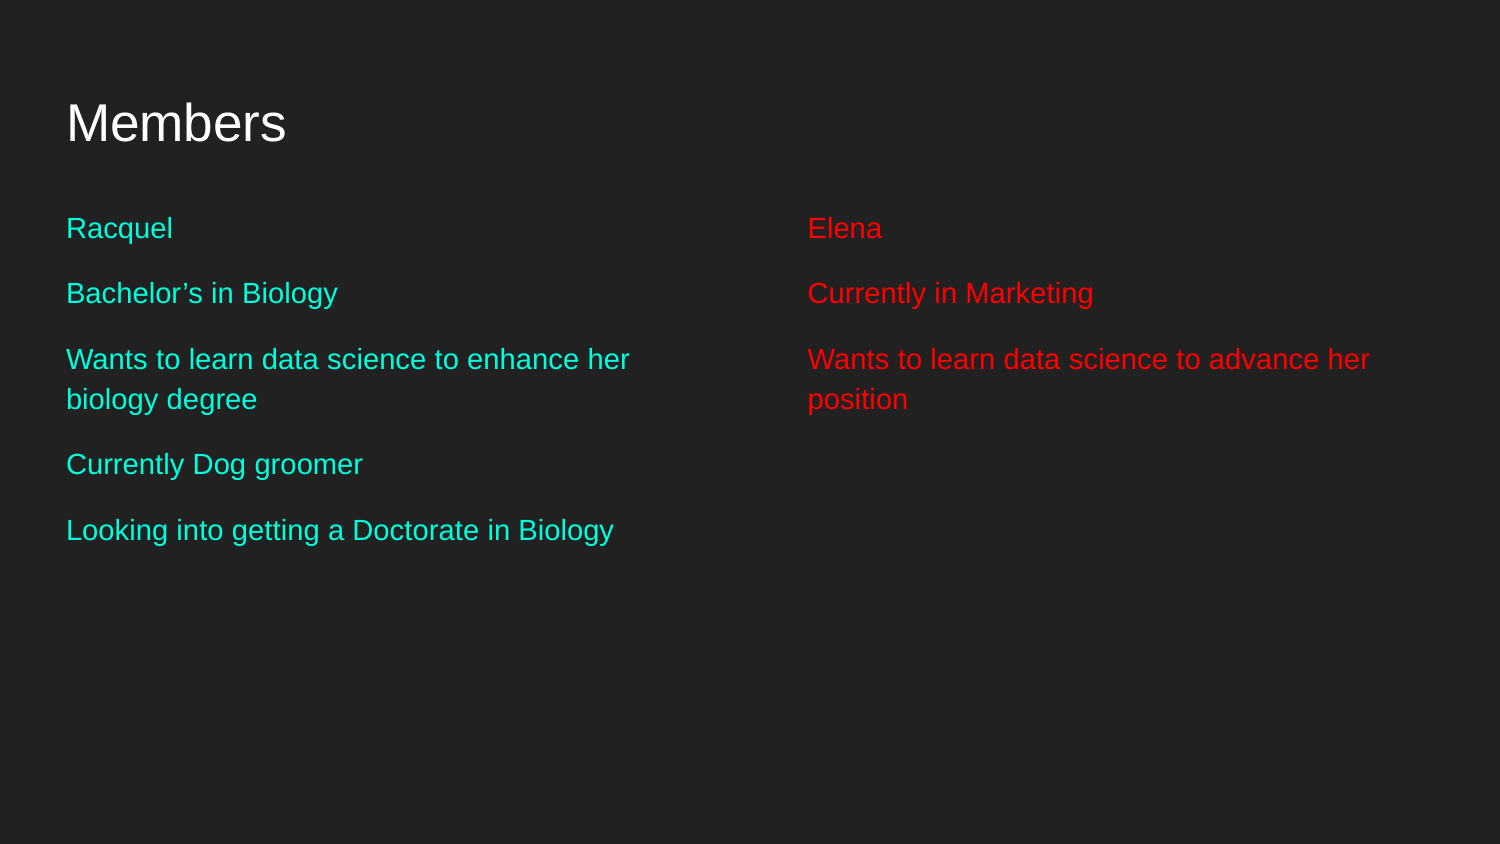

# Members
Racquel
Bachelor’s in Biology
Wants to learn data science to enhance her biology degree
Currently Dog groomer
Looking into getting a Doctorate in Biology

Elena
Currently in Marketing
Wants to learn data science to advance her position